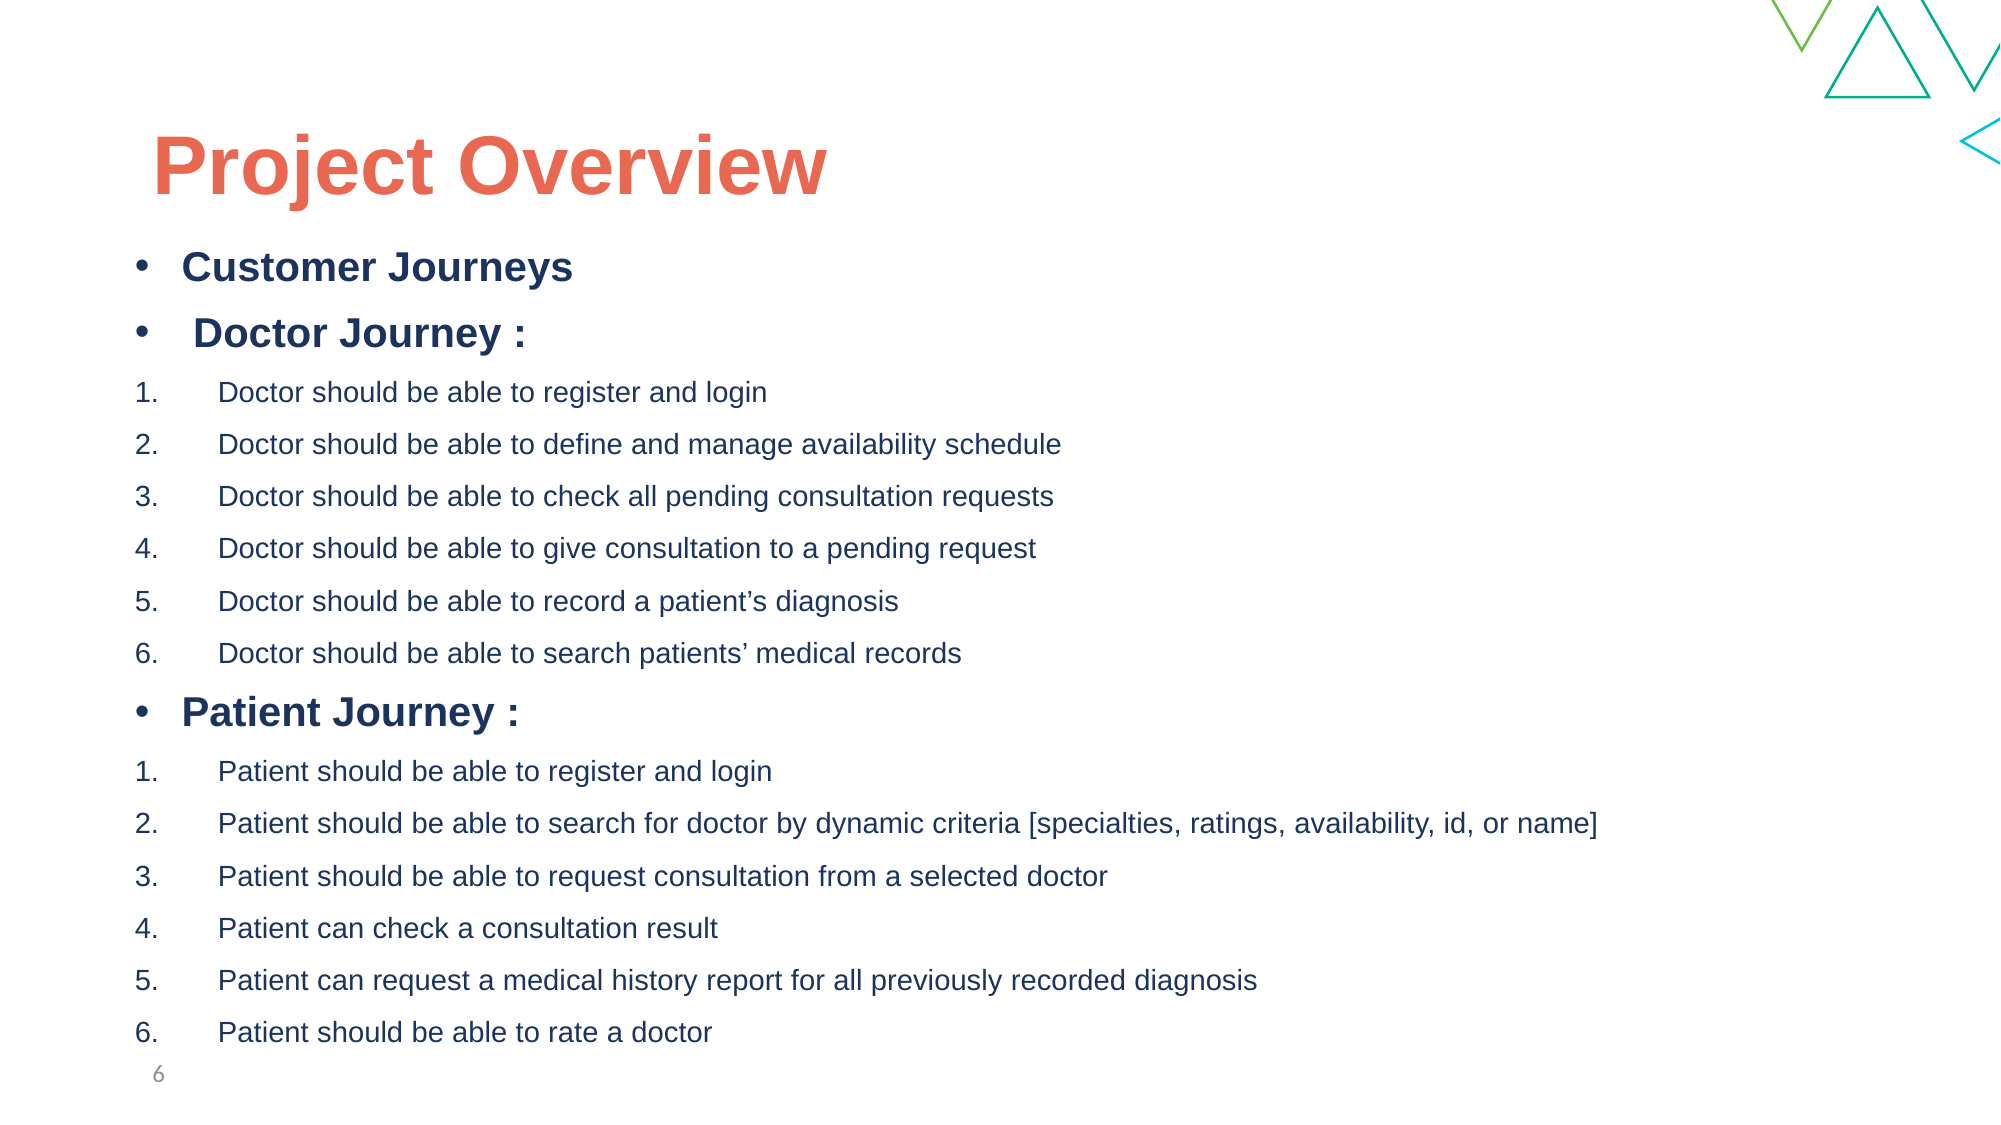

# Project Overview
Customer Journeys
 Doctor Journey :
 Doctor should be able to register and login
 Doctor should be able to define and manage availability schedule
 Doctor should be able to check all pending consultation requests
 Doctor should be able to give consultation to a pending request
 Doctor should be able to record a patient’s diagnosis
 Doctor should be able to search patients’ medical records
Patient Journey :
 Patient should be able to register and login
 Patient should be able to search for doctor by dynamic criteria [specialties, ratings, availability, id, or name]
 Patient should be able to request consultation from a selected doctor
 Patient can check a consultation result
 Patient can request a medical history report for all previously recorded diagnosis
 Patient should be able to rate a doctor
6